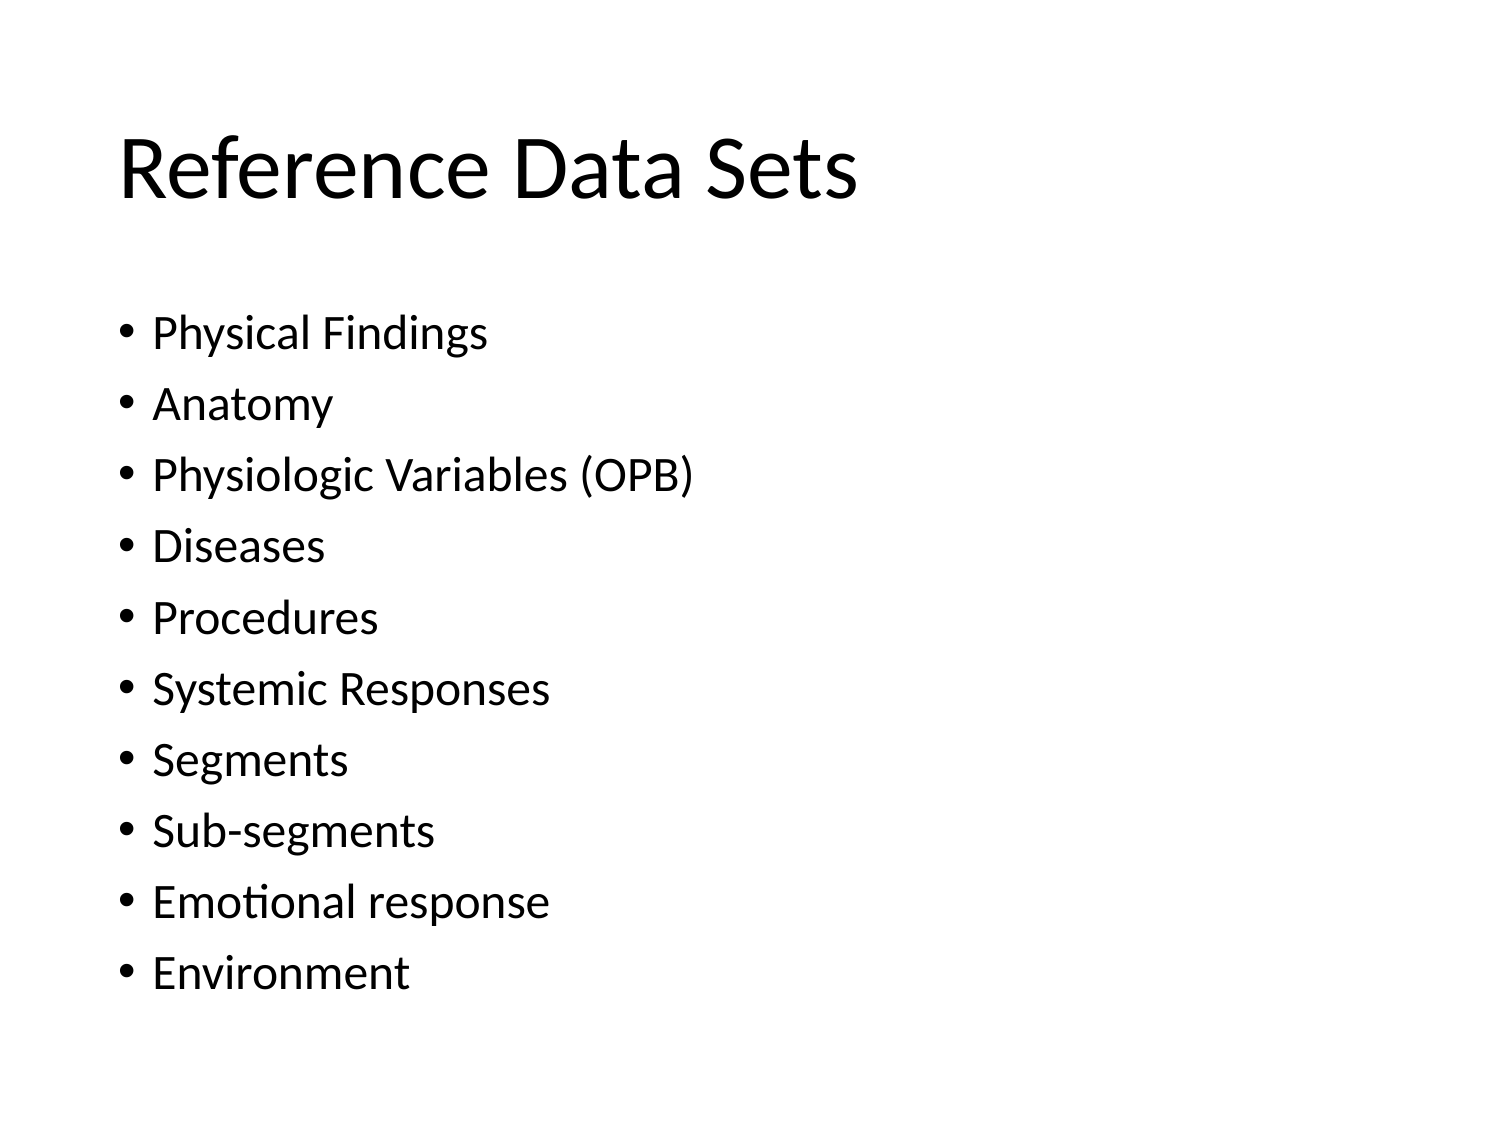

# Reference Data Sets
Physical Findings
Anatomy
Physiologic Variables (OPB)
Diseases
Procedures
Systemic Responses
Segments
Sub-segments
Emotional response
Environment